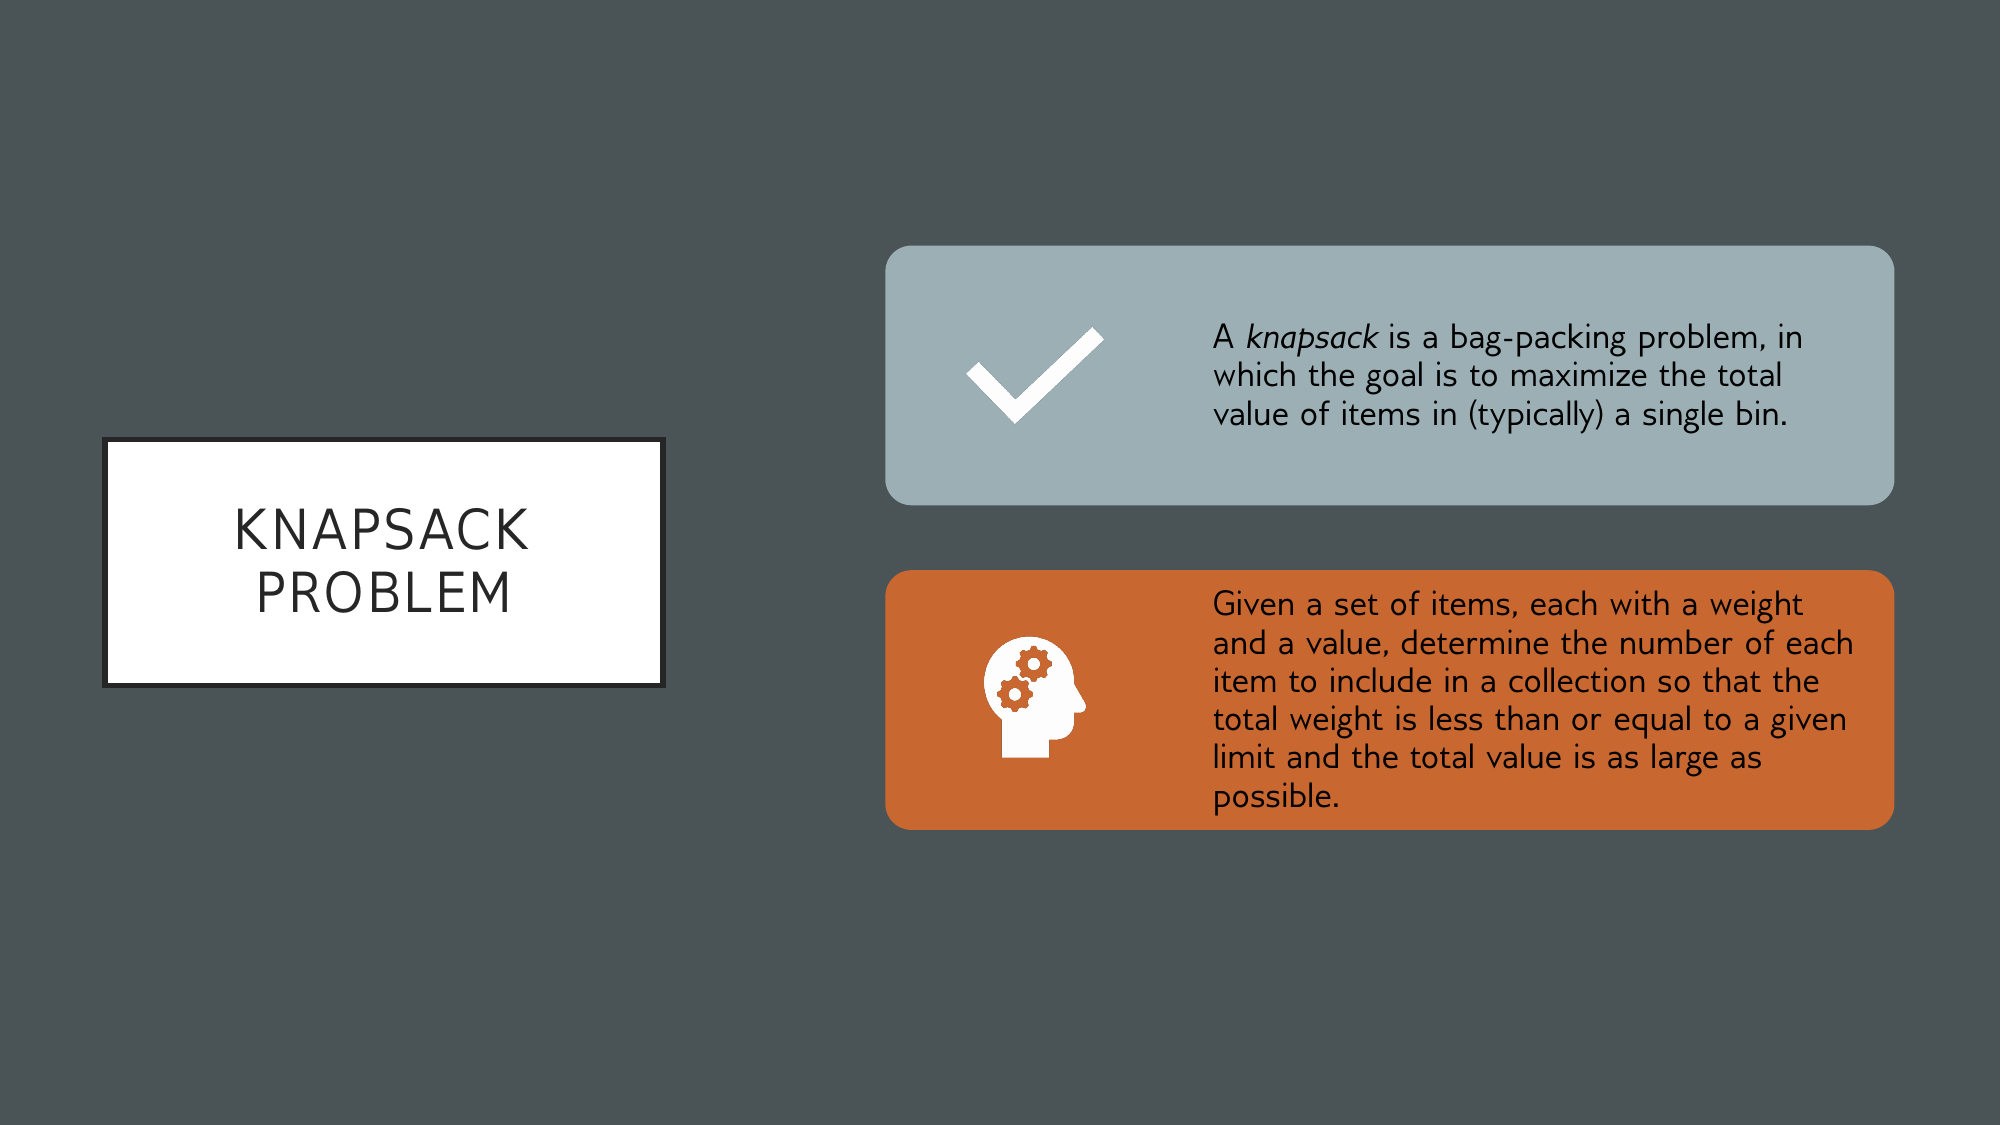

A knapsack is a bag-packing problem, in which the goal is to maximize the total value of items in (typically) a single bin.
Given a set of items, each with a weight and a value, determine the number of each item to include in a collection so that the total weight is less than or equal to a given limit and the total value is as large as possible.
# Knapsack Problem